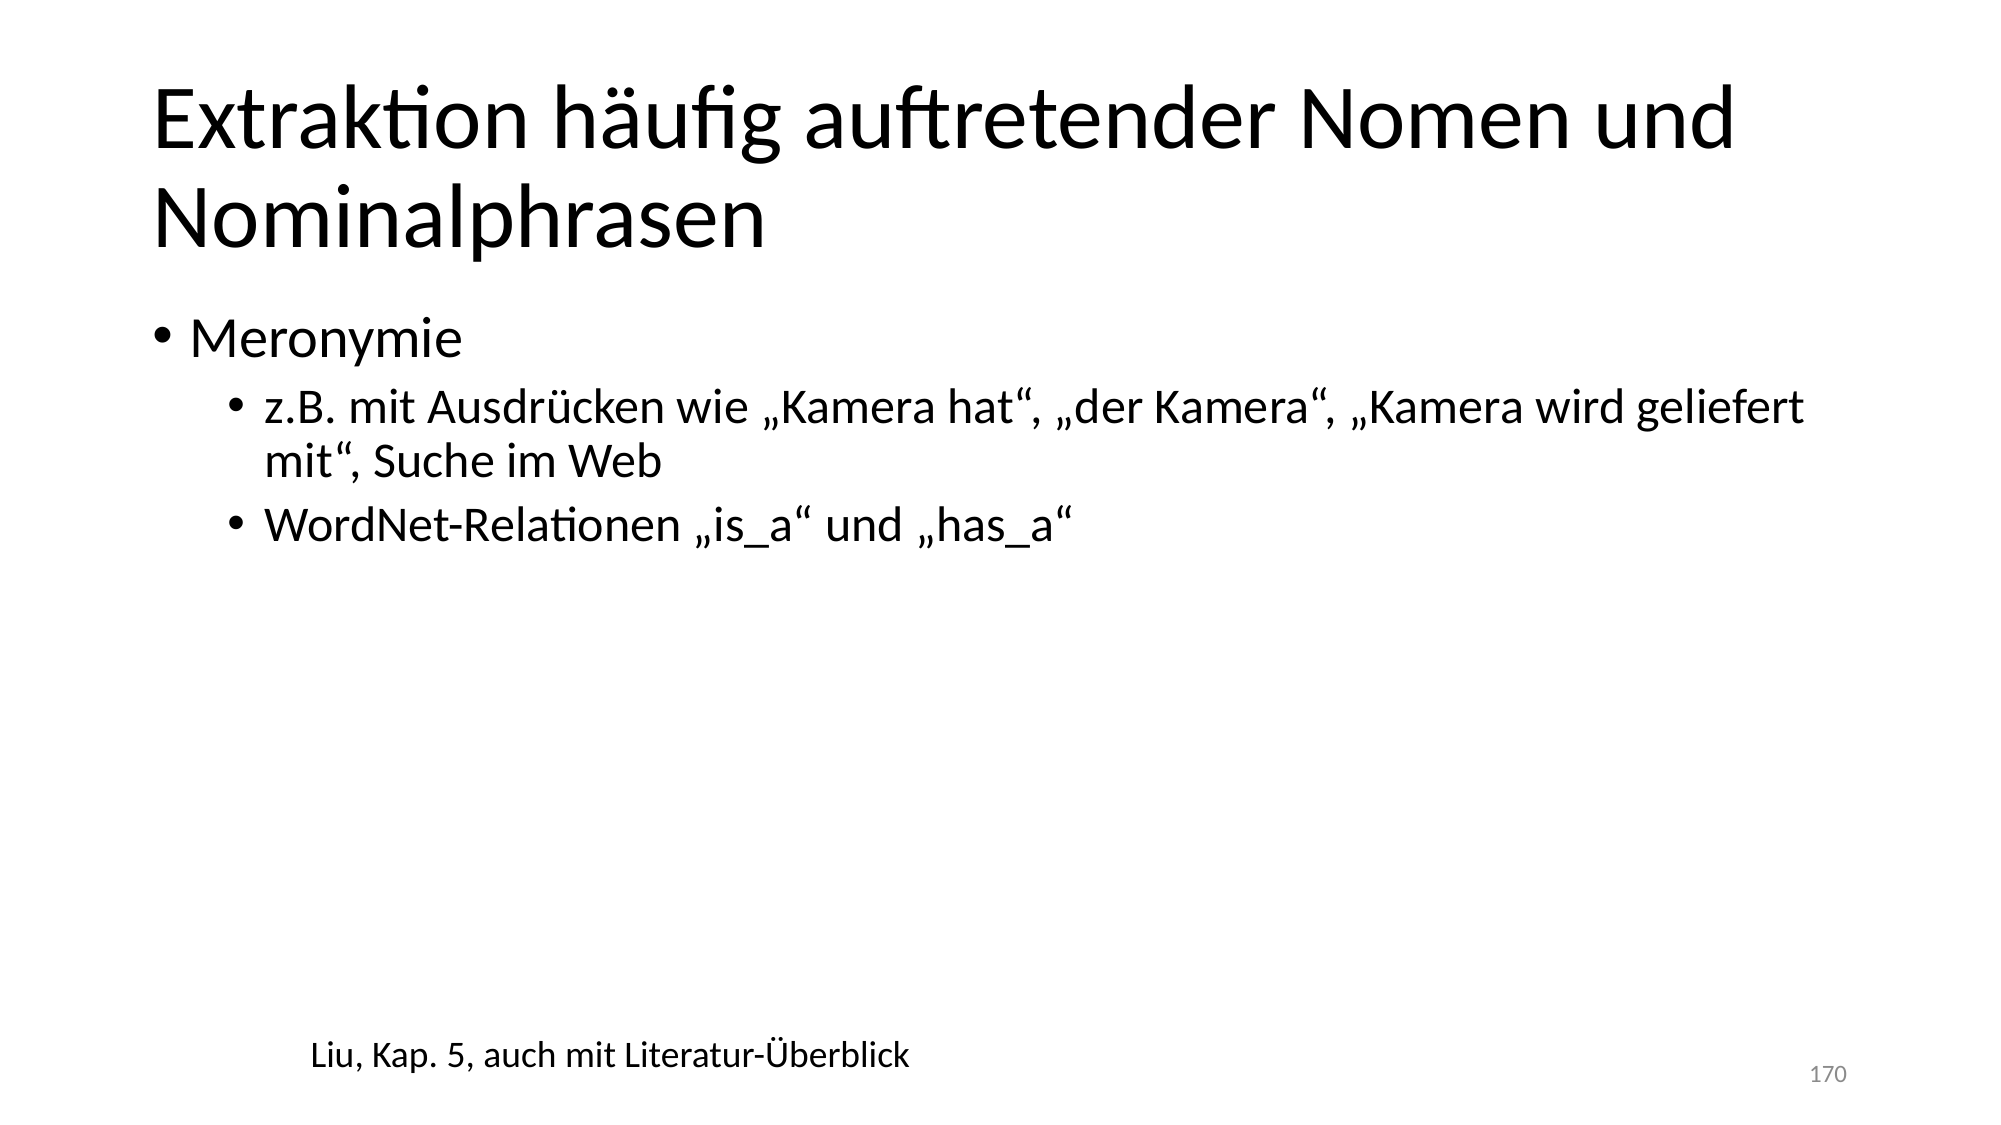

# Extraktion häufig auftretender Nomen und Nominalphrasen
Meronymie
z.B. mit Ausdrücken wie „Kamera hat“, „der Kamera“, „Kamera wird geliefert mit“, Suche im Web
WordNet-Relationen „is_a“ und „has_a“

Liu, Kap. 5, auch mit Literatur-Überblick
170